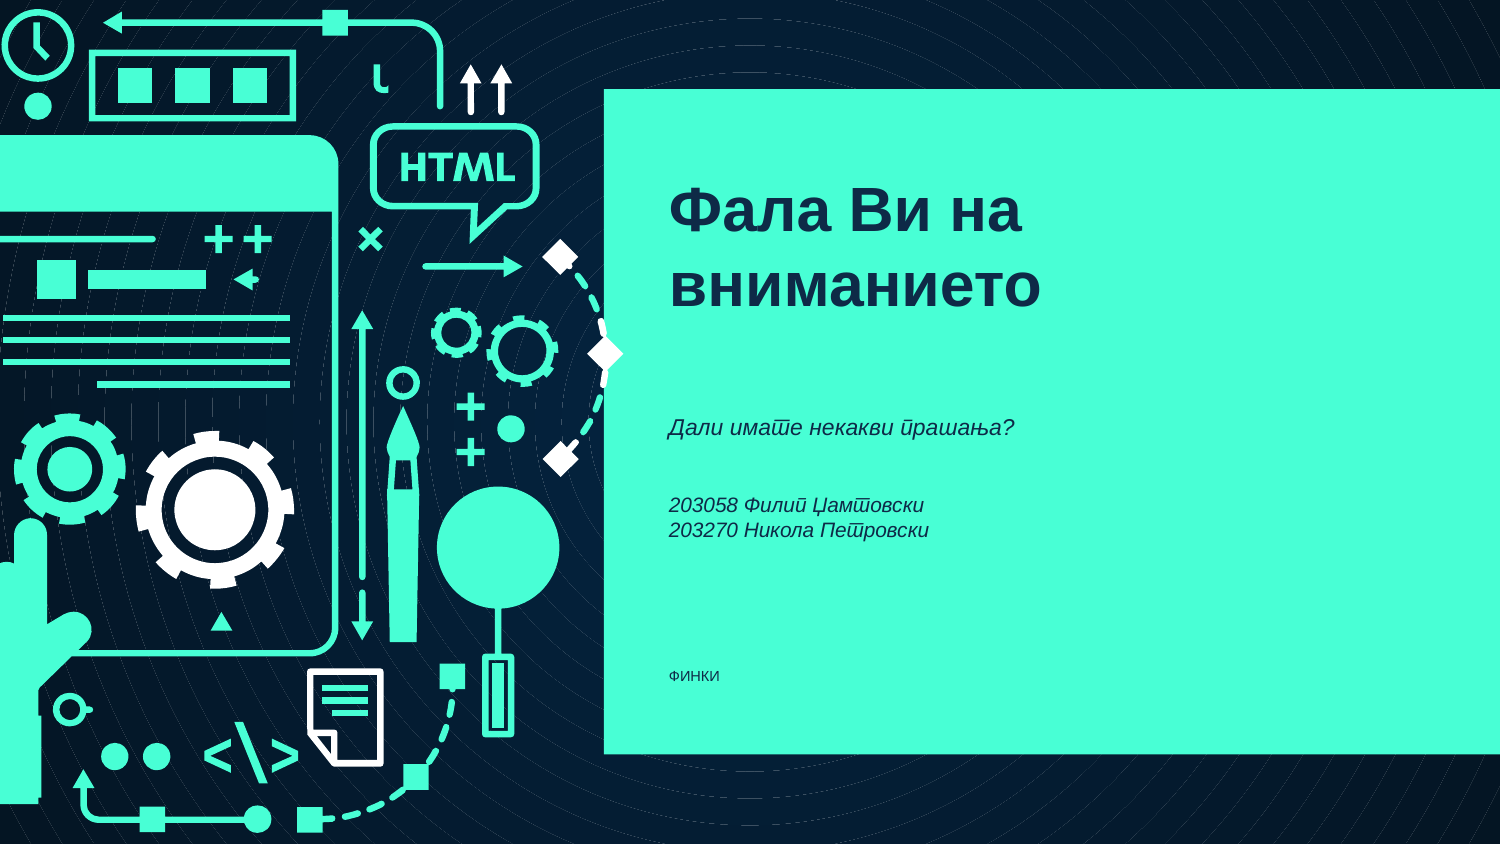

# Фала Ви на вниманието
Дали имате некакви прашања?

addyouremail@freepik.com
203058 Филип Џамтовски
203270 Никола Петровски

ФИНКИ